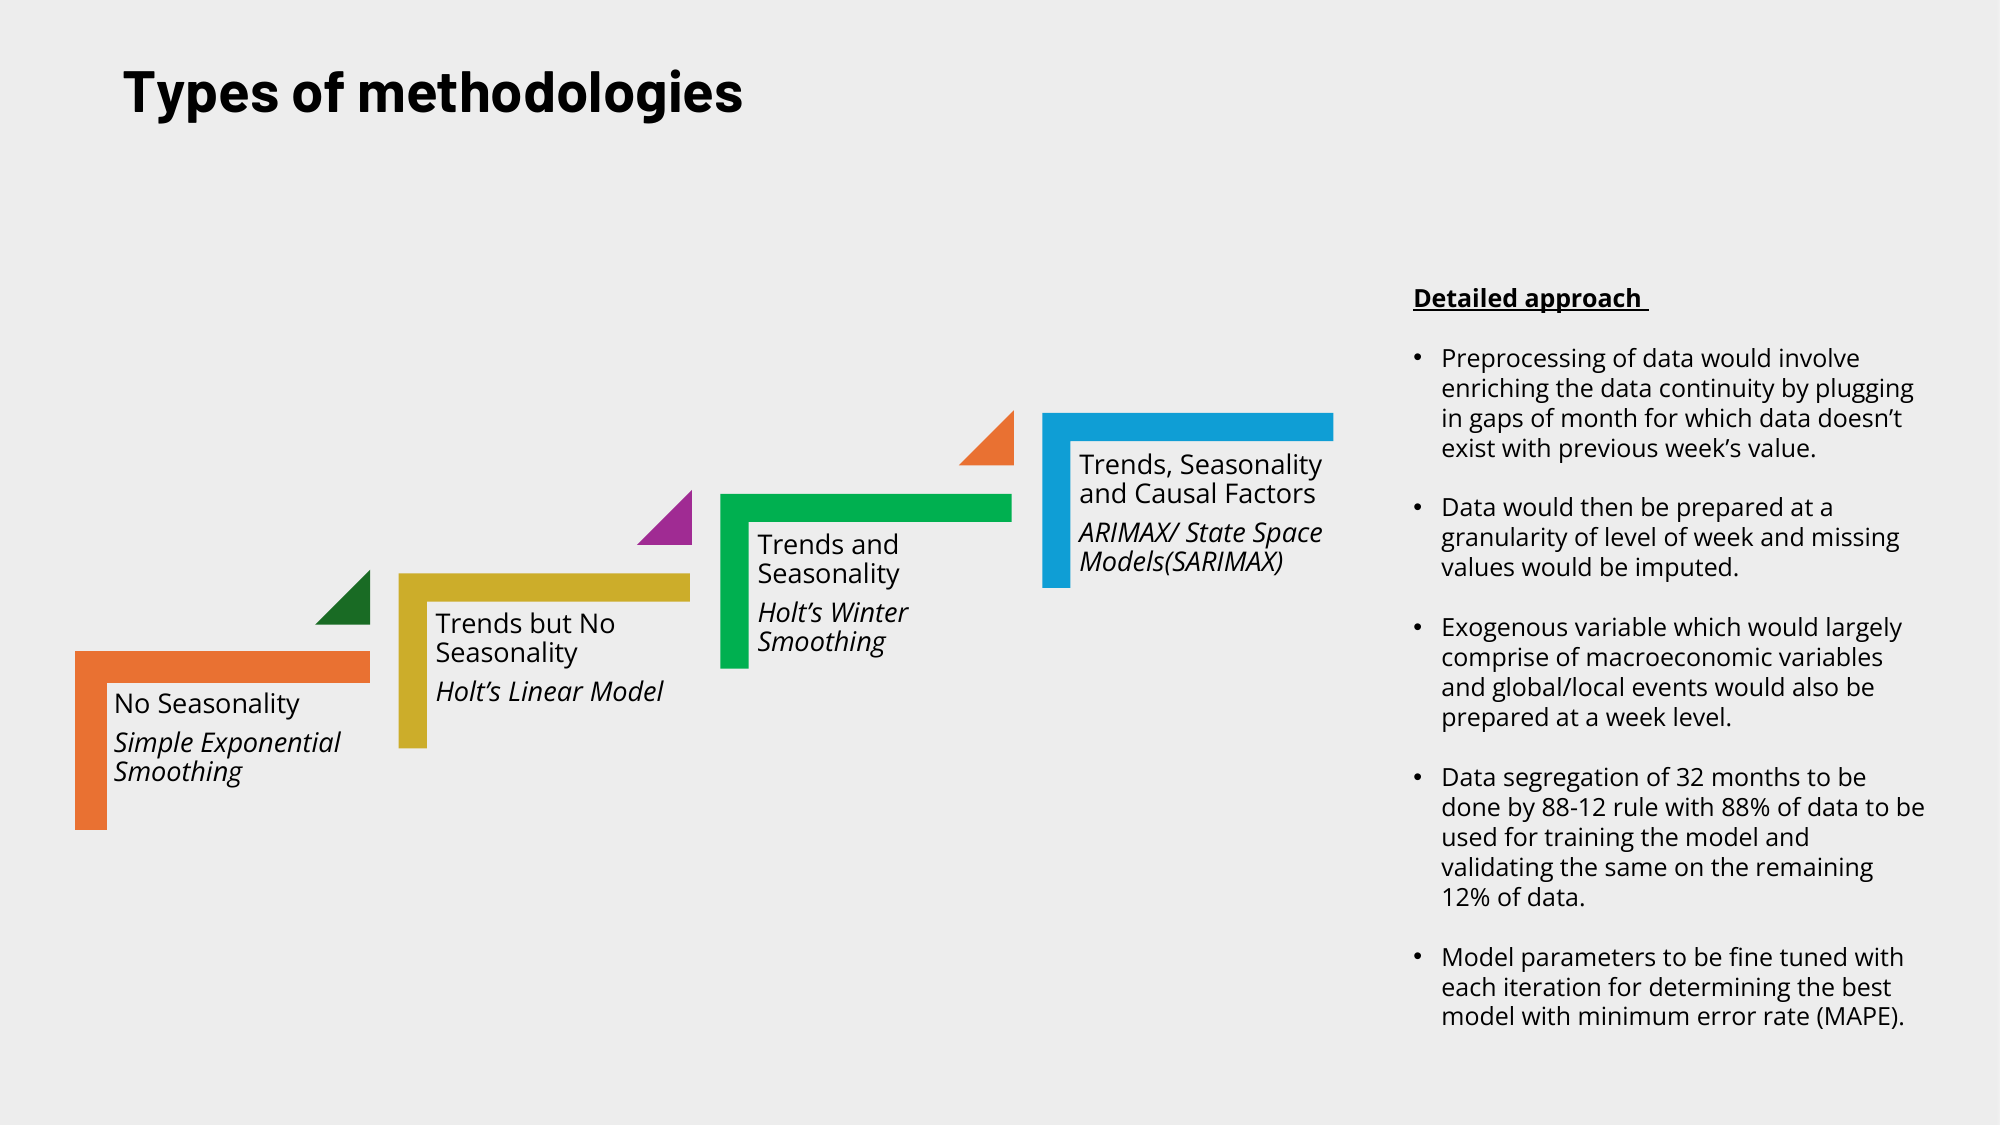

# Types of methodologies
Detailed approach

Preprocessing of data would involve enriching the data continuity by plugging in gaps of month for which data doesn’t exist with previous week’s value.

Data would then be prepared at a granularity of level of week and missing values would be imputed.

Exogenous variable which would largely comprise of macroeconomic variables and global/local events would also be prepared at a week level.

Data segregation of 32 months to be done by 88-12 rule with 88% of data to be used for training the model and validating the same on the remaining 12% of data.

Model parameters to be fine tuned with each iteration for determining the best model with minimum error rate (MAPE).
No Seasonality
Simple Exponential Smoothing
Trends but No Seasonality
Holt’s Linear Model
Trends and Seasonality
Holt’s Winter Smoothing
Trends, Seasonality and Causal Factors
ARIMAX/ State Space Models(SARIMAX)